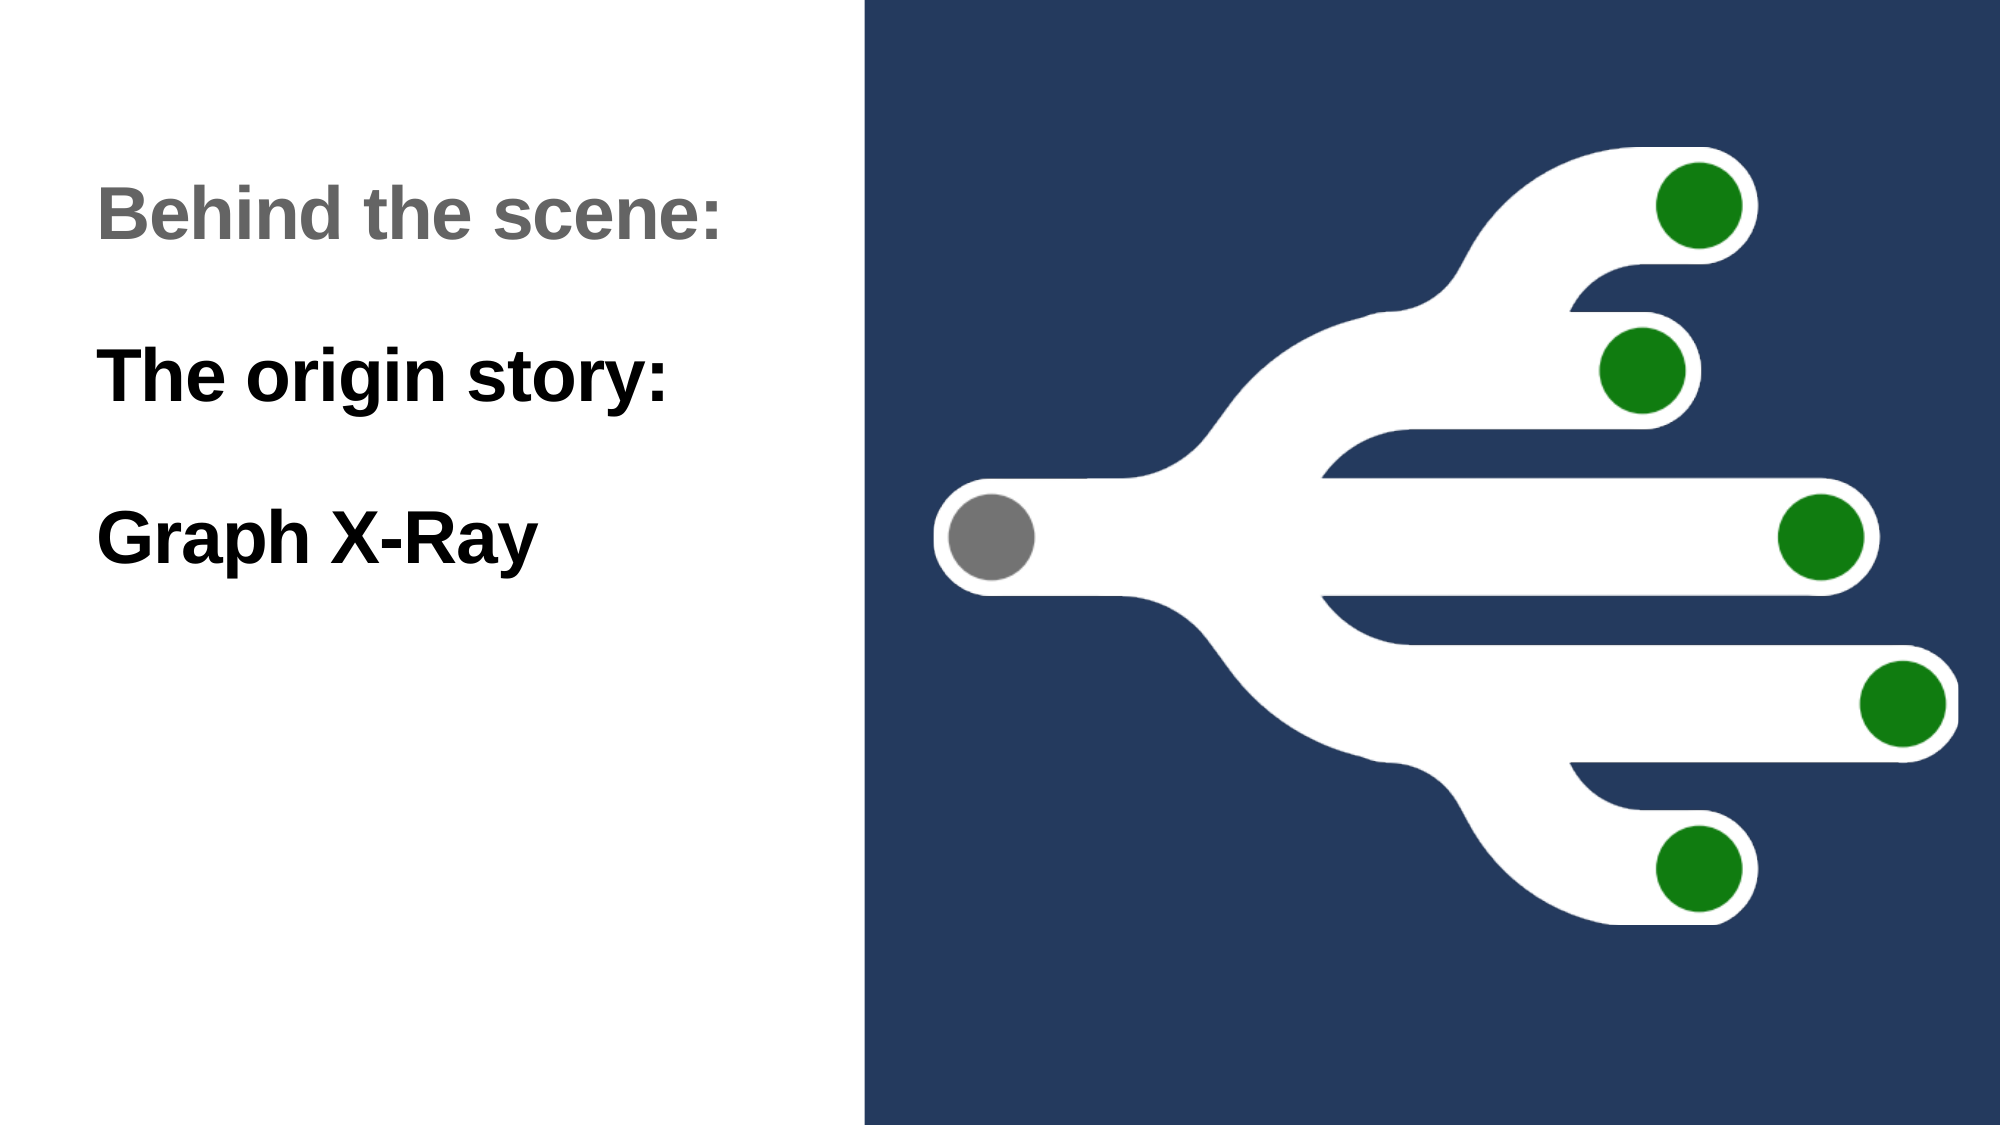

# Behind the scene: The origin story: Graph X-Ray